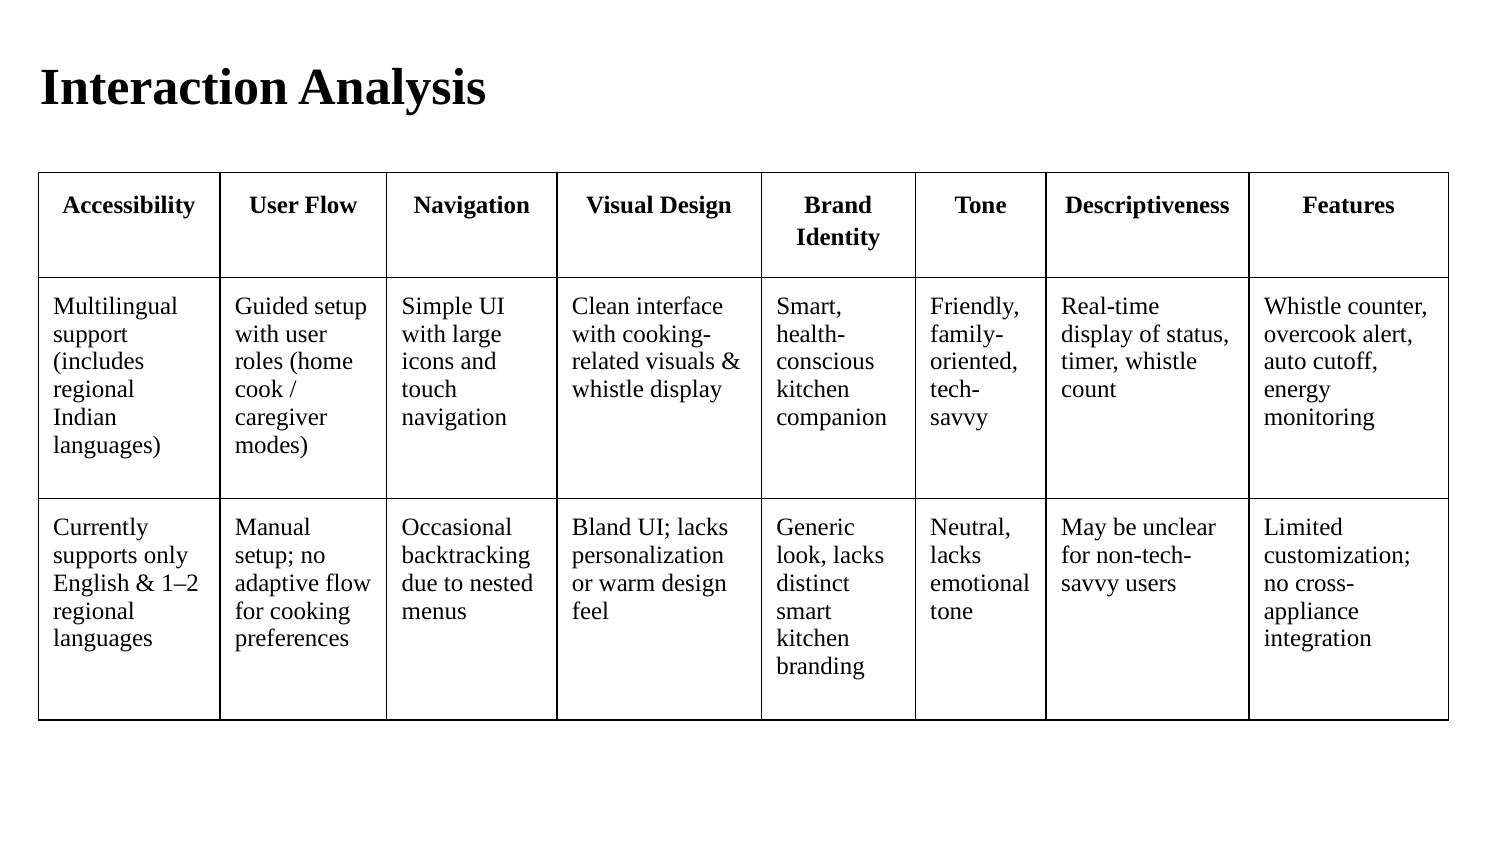

Interaction Analysis
| Accessibility | User Flow | Navigation | Visual Design | Brand Identity | Tone | Descriptiveness | Features |
| --- | --- | --- | --- | --- | --- | --- | --- |
| Multilingual support (includes regional Indian languages) | Guided setup with user roles (home cook / caregiver modes) | Simple UI with large icons and touch navigation | Clean interface with cooking-related visuals & whistle display | Smart, health-conscious kitchen companion | Friendly, family-oriented, tech-savvy | Real-time display of status, timer, whistle count | Whistle counter, overcook alert, auto cutoff, energy monitoring |
| Currently supports only English & 1–2 regional languages | Manual setup; no adaptive flow for cooking preferences | Occasional backtracking due to nested menus | Bland UI; lacks personalization or warm design feel | Generic look, lacks distinct smart kitchen branding | Neutral, lacks emotional tone | May be unclear for non-tech-savvy users | Limited customization; no cross-appliance integration |